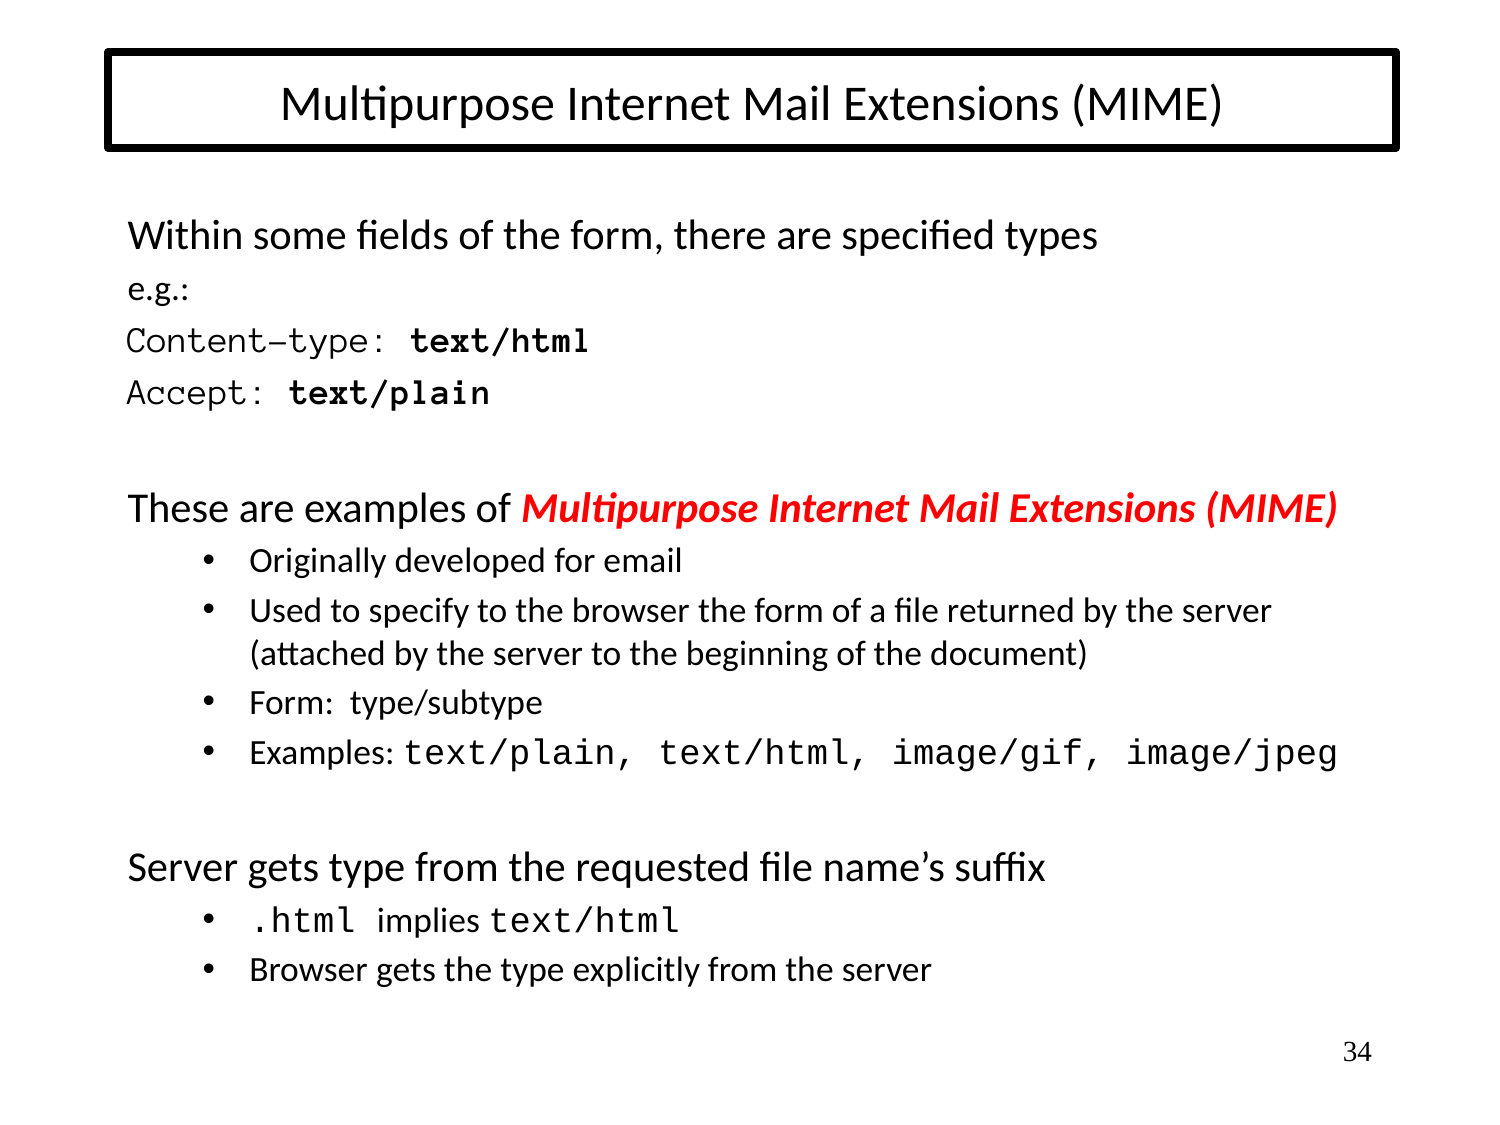

# Multipurpose Internet Mail Extensions (MIME)

Within some fields of the form, there are specified types
e.g.:
Content-type: text/html
Accept: text/plain

These are examples of Multipurpose Internet Mail Extensions (MIME)
Originally developed for email
Used to specify to the browser the form of a file returned by the server (attached by the server to the beginning of the document)
Form:  type/subtype
Examples: text/plain, text/html, image/gif, image/jpeg

Server gets type from the requested file name’s suffix
.html implies text/html
Browser gets the type explicitly from the server

34